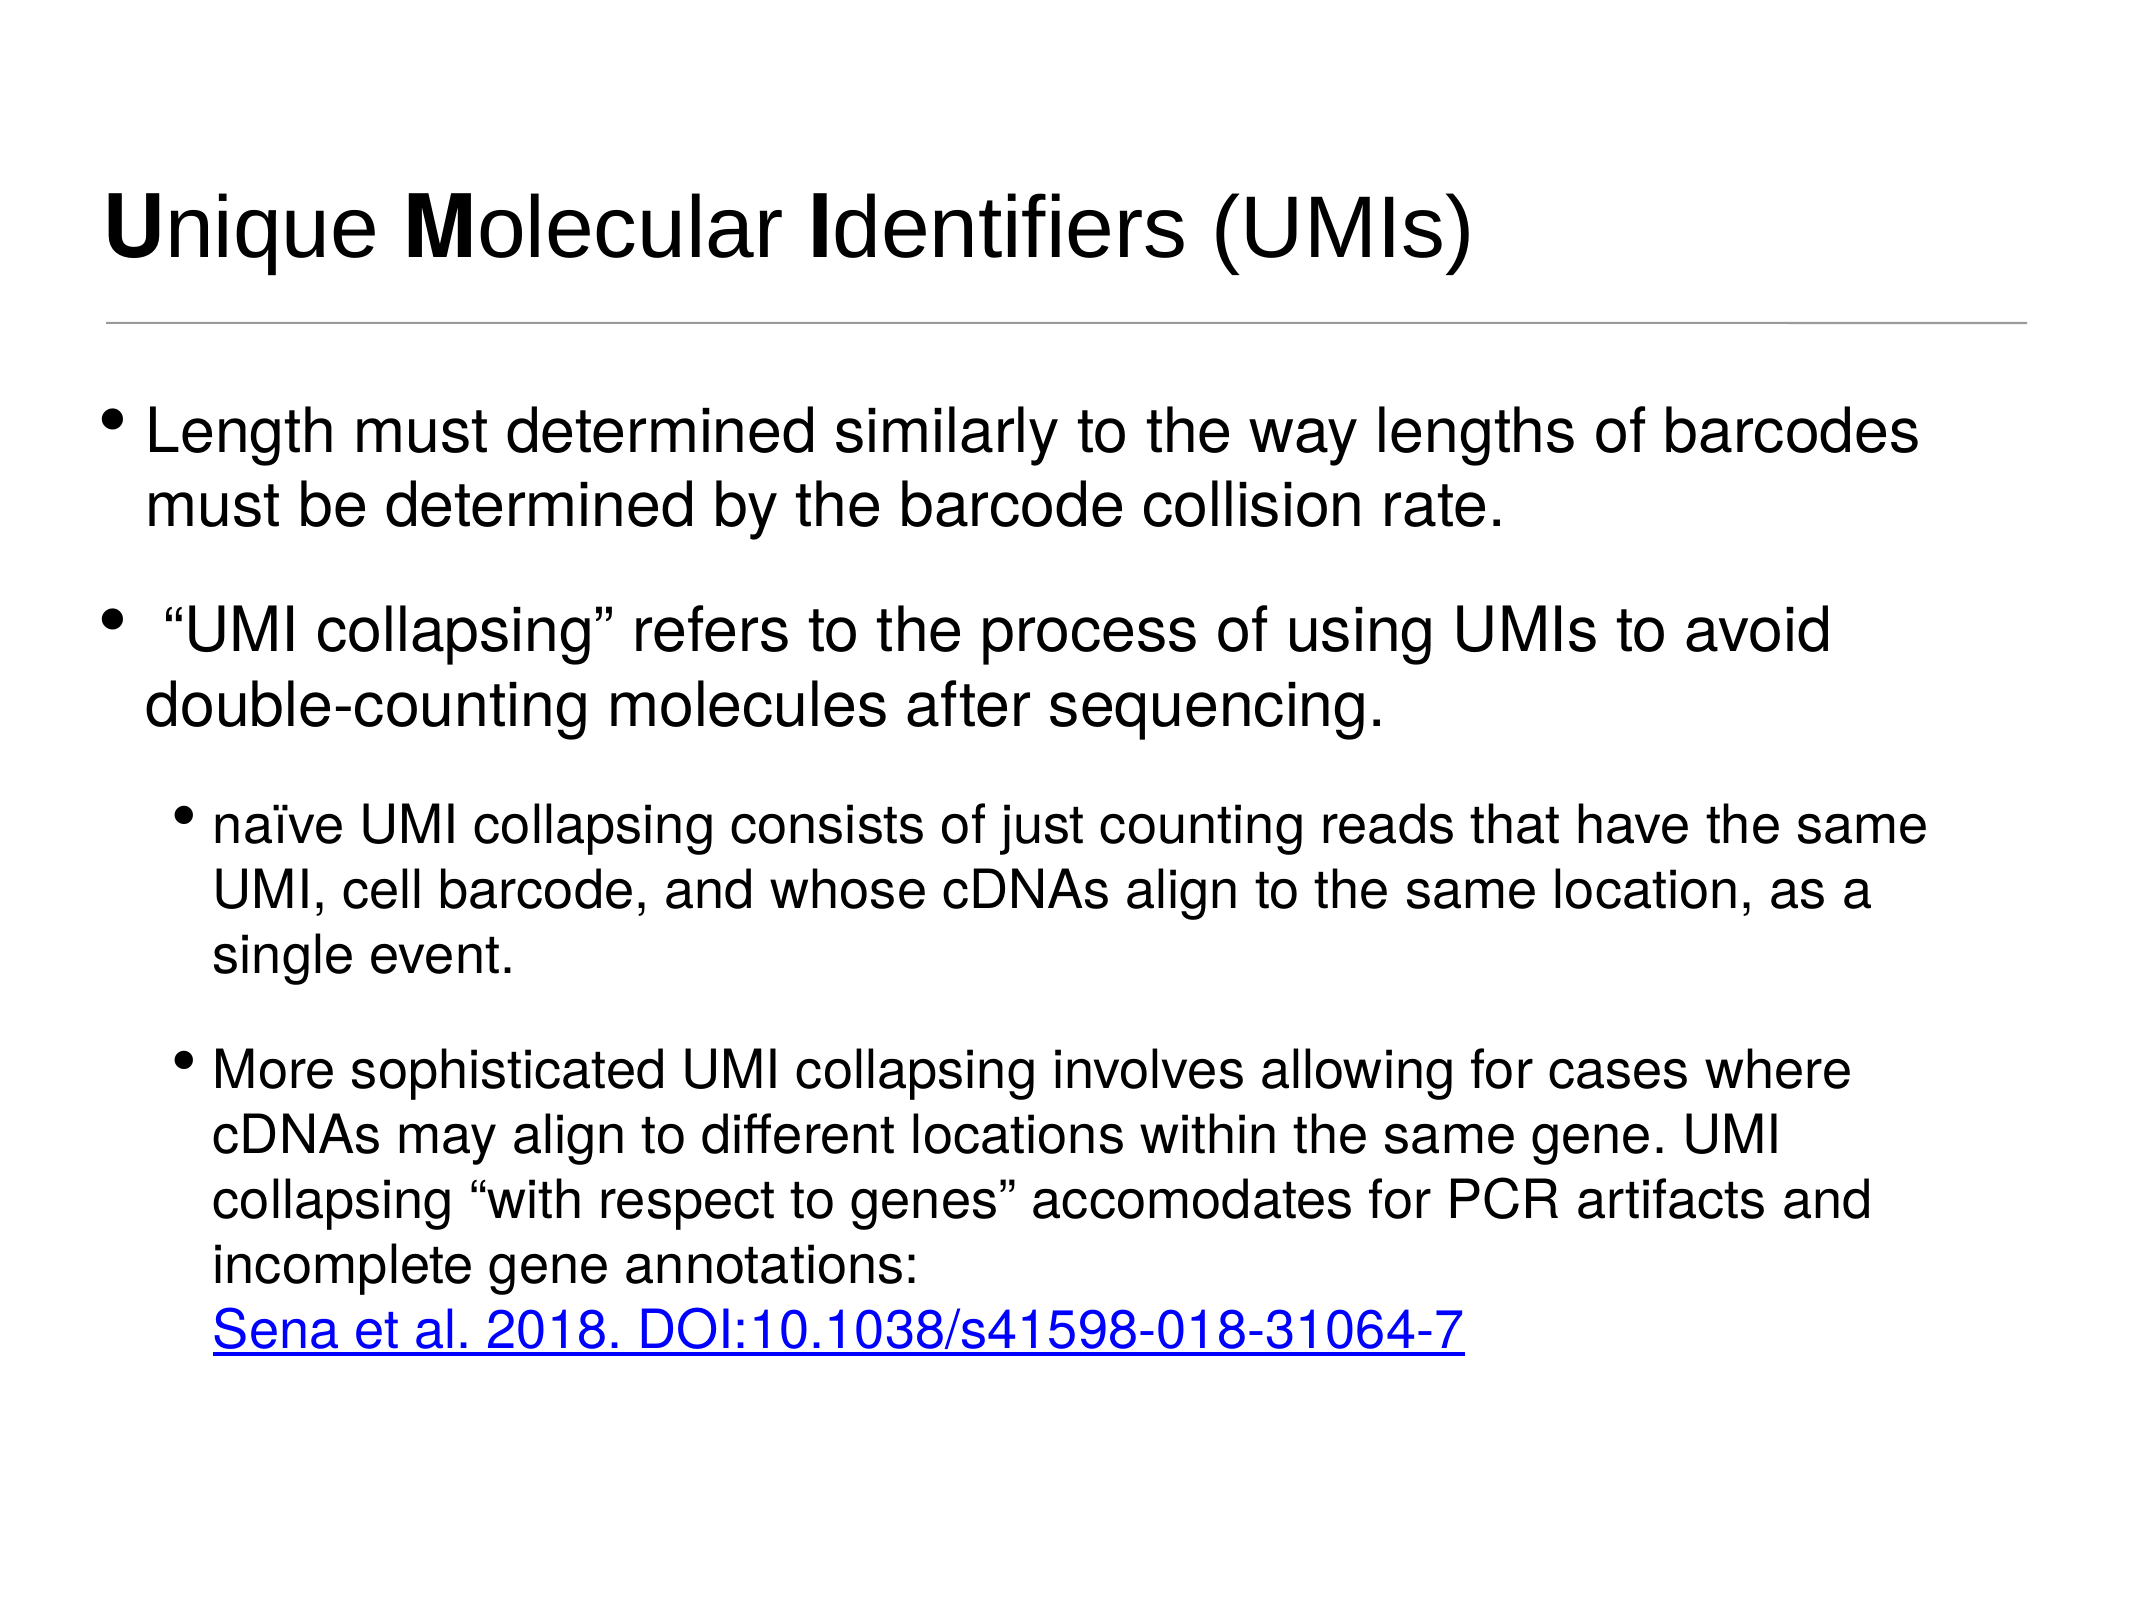

Unique Molecular Identifiers (UMIs)
Length must determined similarly to the way lengths of barcodes must be determined by the barcode collision rate.
 “UMI collapsing” refers to the process of using UMIs to avoid double-counting molecules after sequencing.
naïve UMI collapsing consists of just counting reads that have the same UMI, cell barcode, and whose cDNAs align to the same location, as a single event.
More sophisticated UMI collapsing involves allowing for cases where cDNAs may align to different locations within the same gene. UMI collapsing “with respect to genes” accomodates for PCR artifacts and incomplete gene annotations:
Sena et al. 2018. DOI:10.1038/s41598-018-31064-7